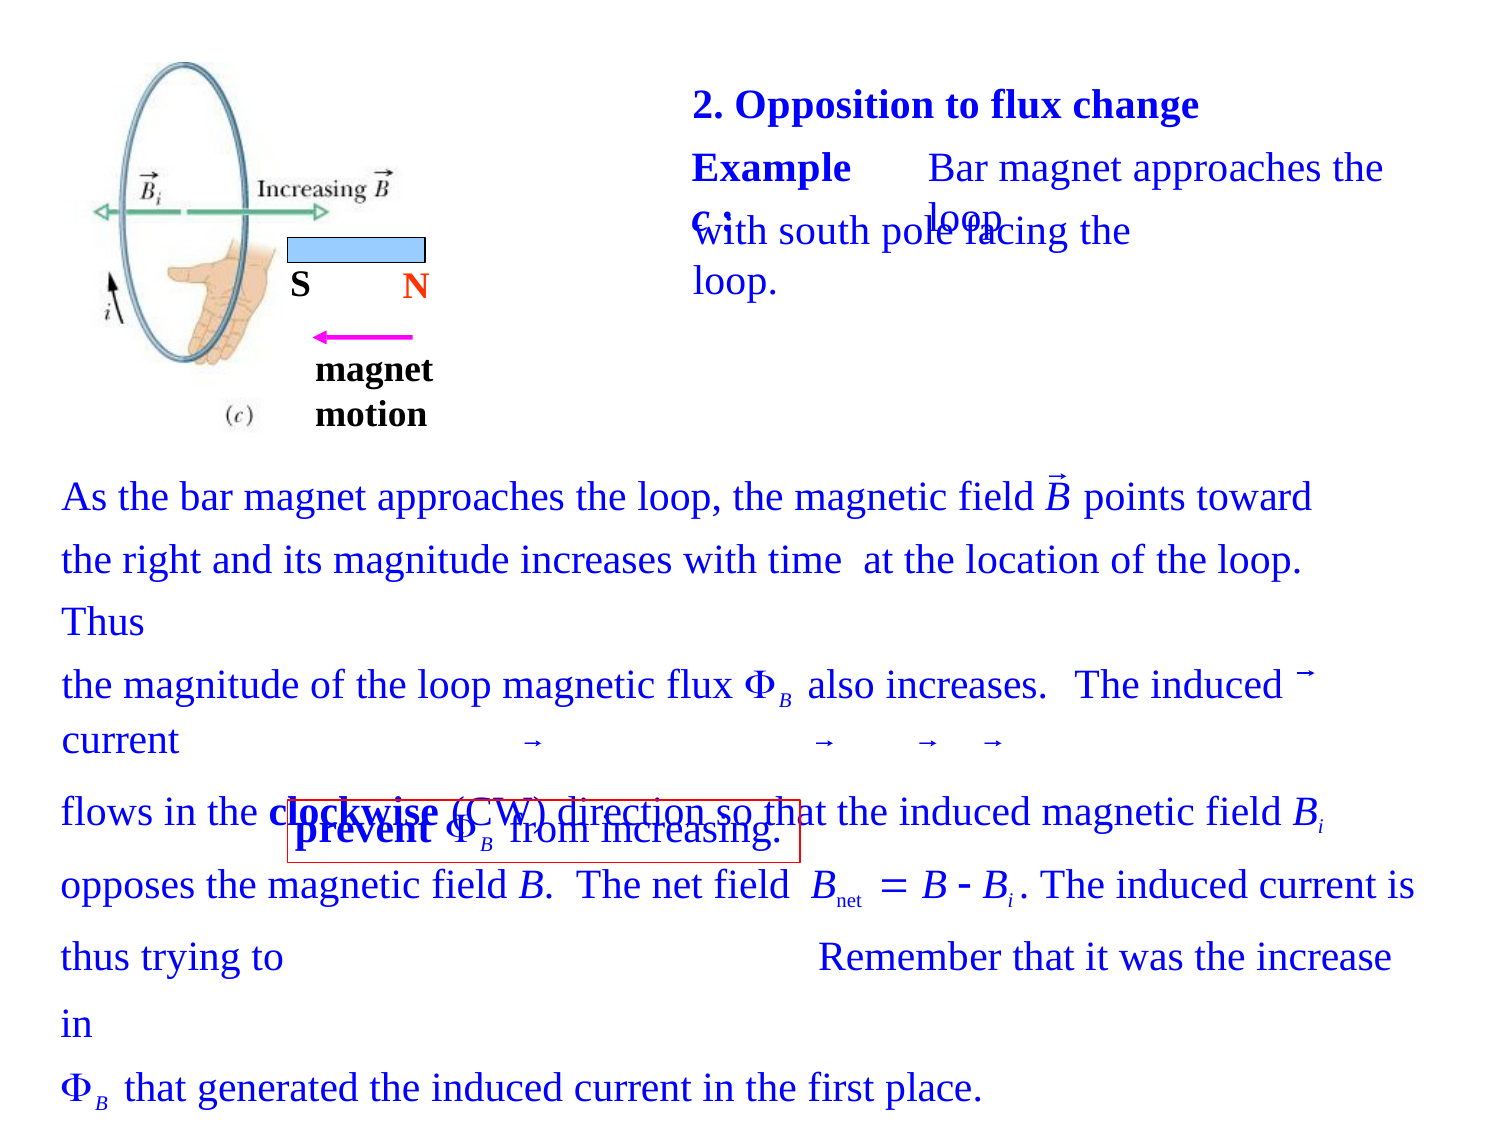

# 2. Opposition to flux change

Example c :
Bar magnet approaches the loop
with south pole facing the loop.

S
N

magnet
motion

As the bar magnet approaches the loop, the magnetic field B points toward the right and its magnitude increases with time  at the location of the loop. Thus

the magnitude of the loop magnetic flux ΦB   also increases.	The induced current
flows in the clockwise (CW) direction so that the induced magnetic field Bi opposes the magnetic field B.	The net field		Bnet   = B − Bi . The induced current is thus trying to		 Remember that it was the increase in

ΦB   that generated the induced current in the first place.

prevent ΦB   from increasing.